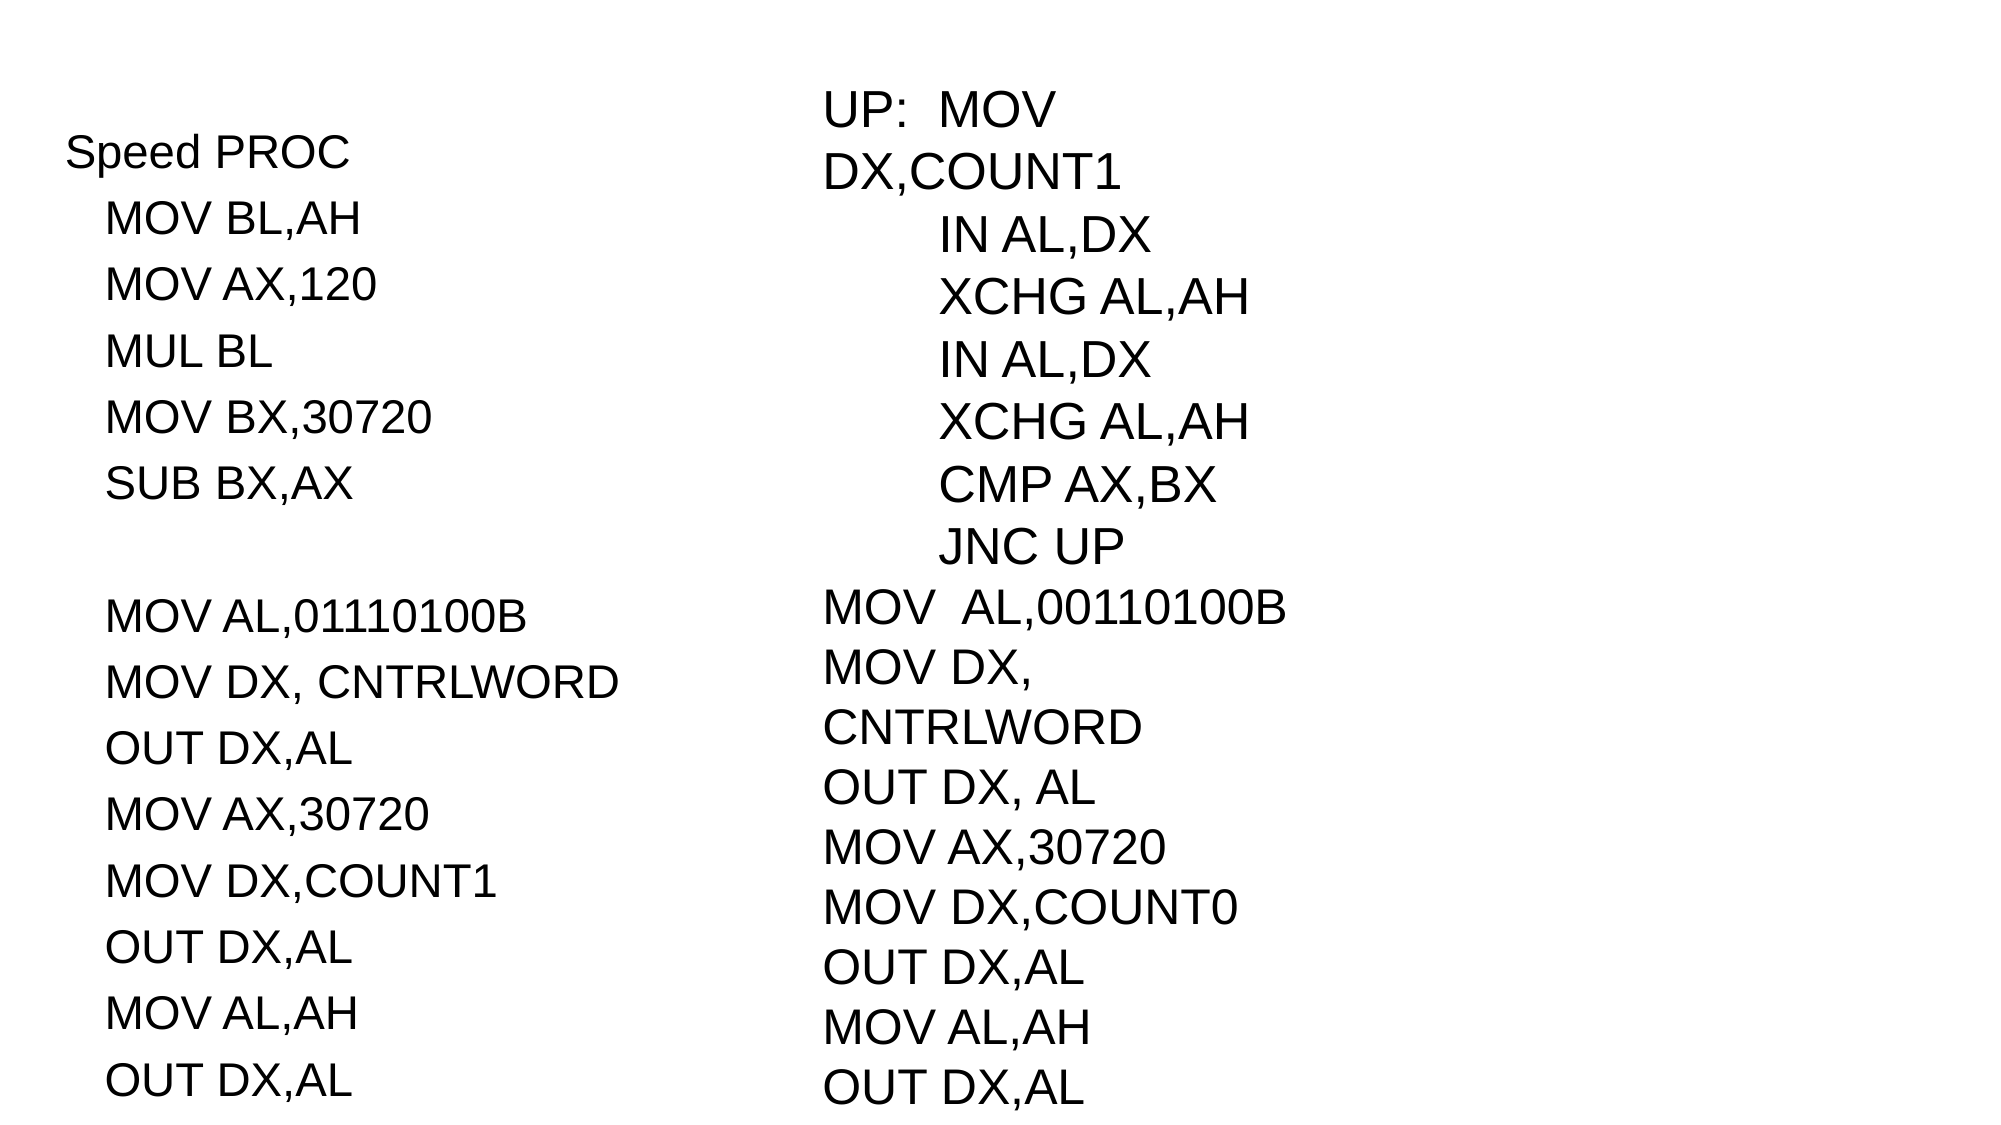

UP:  MOV DX,COUNT1
        IN AL,DX
        XCHG AL,AH
        IN AL,DX
        XCHG AL,AH
        CMP AX,BX
        JNC UP
MOV  AL,00110100B
MOV DX, CNTRLWORD
OUT DX, AL
MOV AX,30720
MOV DX,COUNT0
OUT DX,AL
MOV AL,AH
OUT DX,AL
RET
Speed ENDP

Speed PROC
   MOV BL,AH
   MOV AX,120
   MUL BL
   MOV BX,30720
   SUB BX,AX

   MOV AL,01110100B
   MOV DX, CNTRLWORD
   OUT DX,AL
   MOV AX,30720
   MOV DX,COUNT1
   OUT DX,AL
   MOV AL,AH
   OUT DX,AL